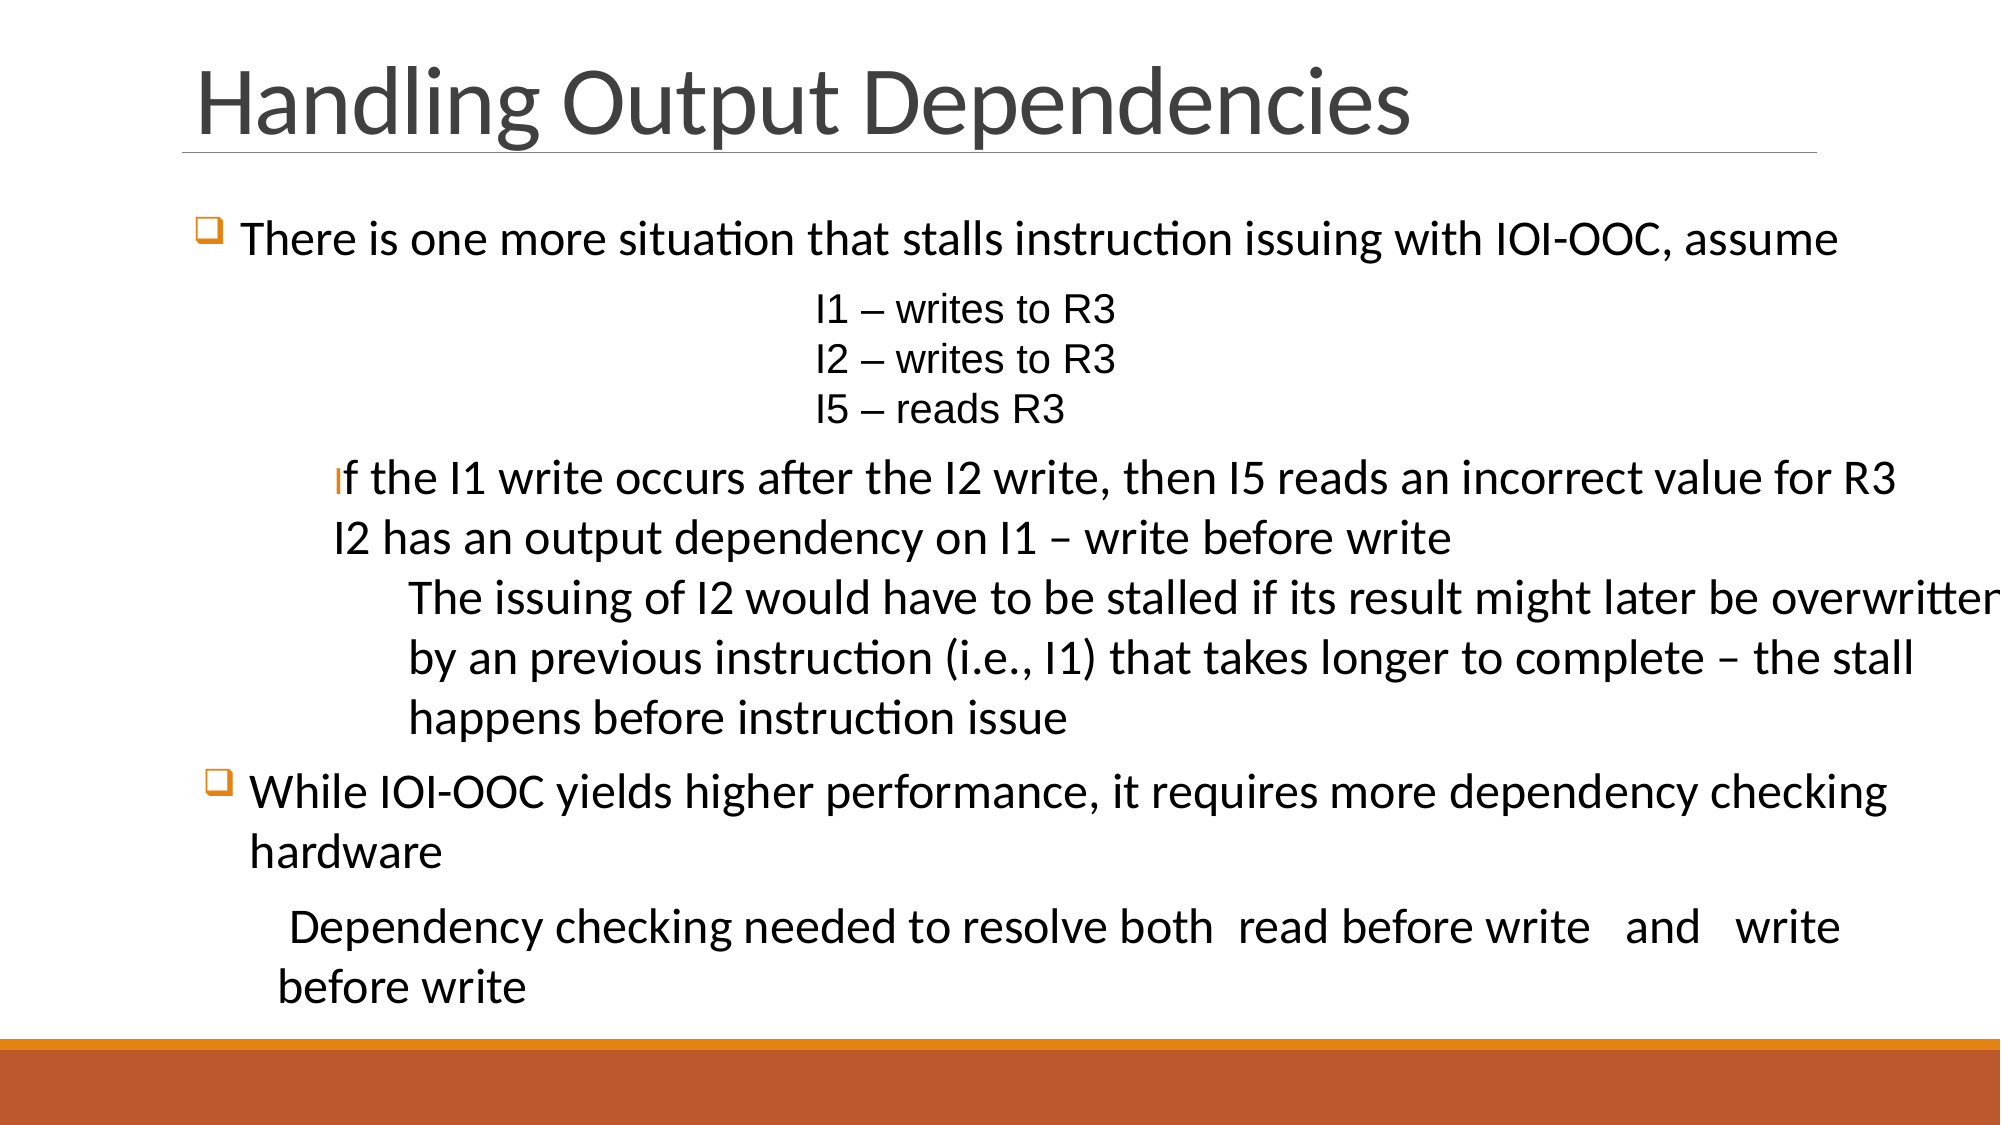

# Handling Output Dependencies
There is one more situation that stalls instruction issuing with IOI-OOC, assume
I1 – writes to R3
I2 – writes to R3
I5 – reads R3
If the I1 write occurs after the I2 write, then I5 reads an incorrect value for R3
I2 has an output dependency on I1 – write before write
The issuing of I2 would have to be stalled if its result might later be overwritten by an previous instruction (i.e., I1) that takes longer to complete – the stall happens before instruction issue
While IOI-OOC yields higher performance, it requires more dependency checking hardware
 Dependency checking needed to resolve both  read before write   and   write before write